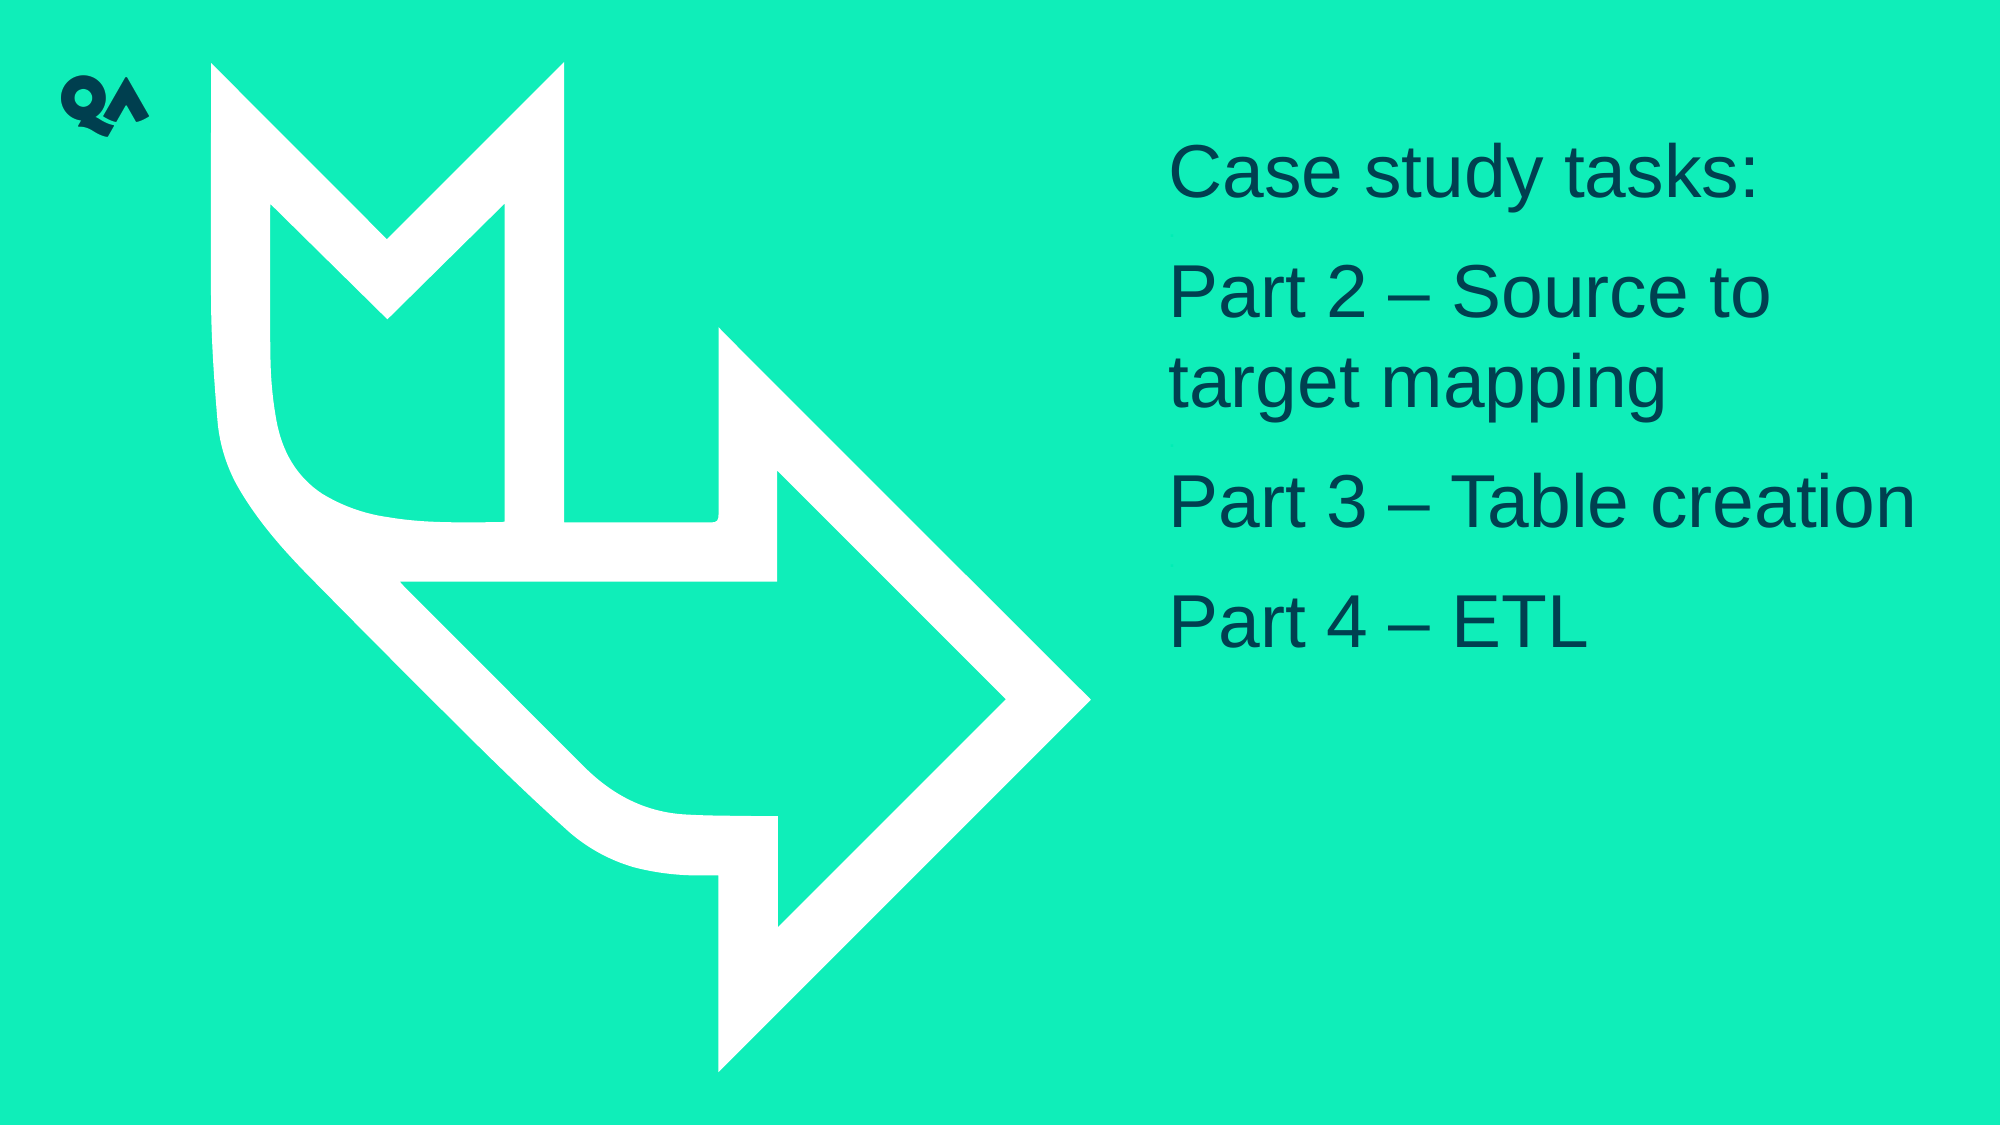

# Case study tasks: . Part 2 – Source to target mapping . Part 3 – Table creation . Part 4 – ETL